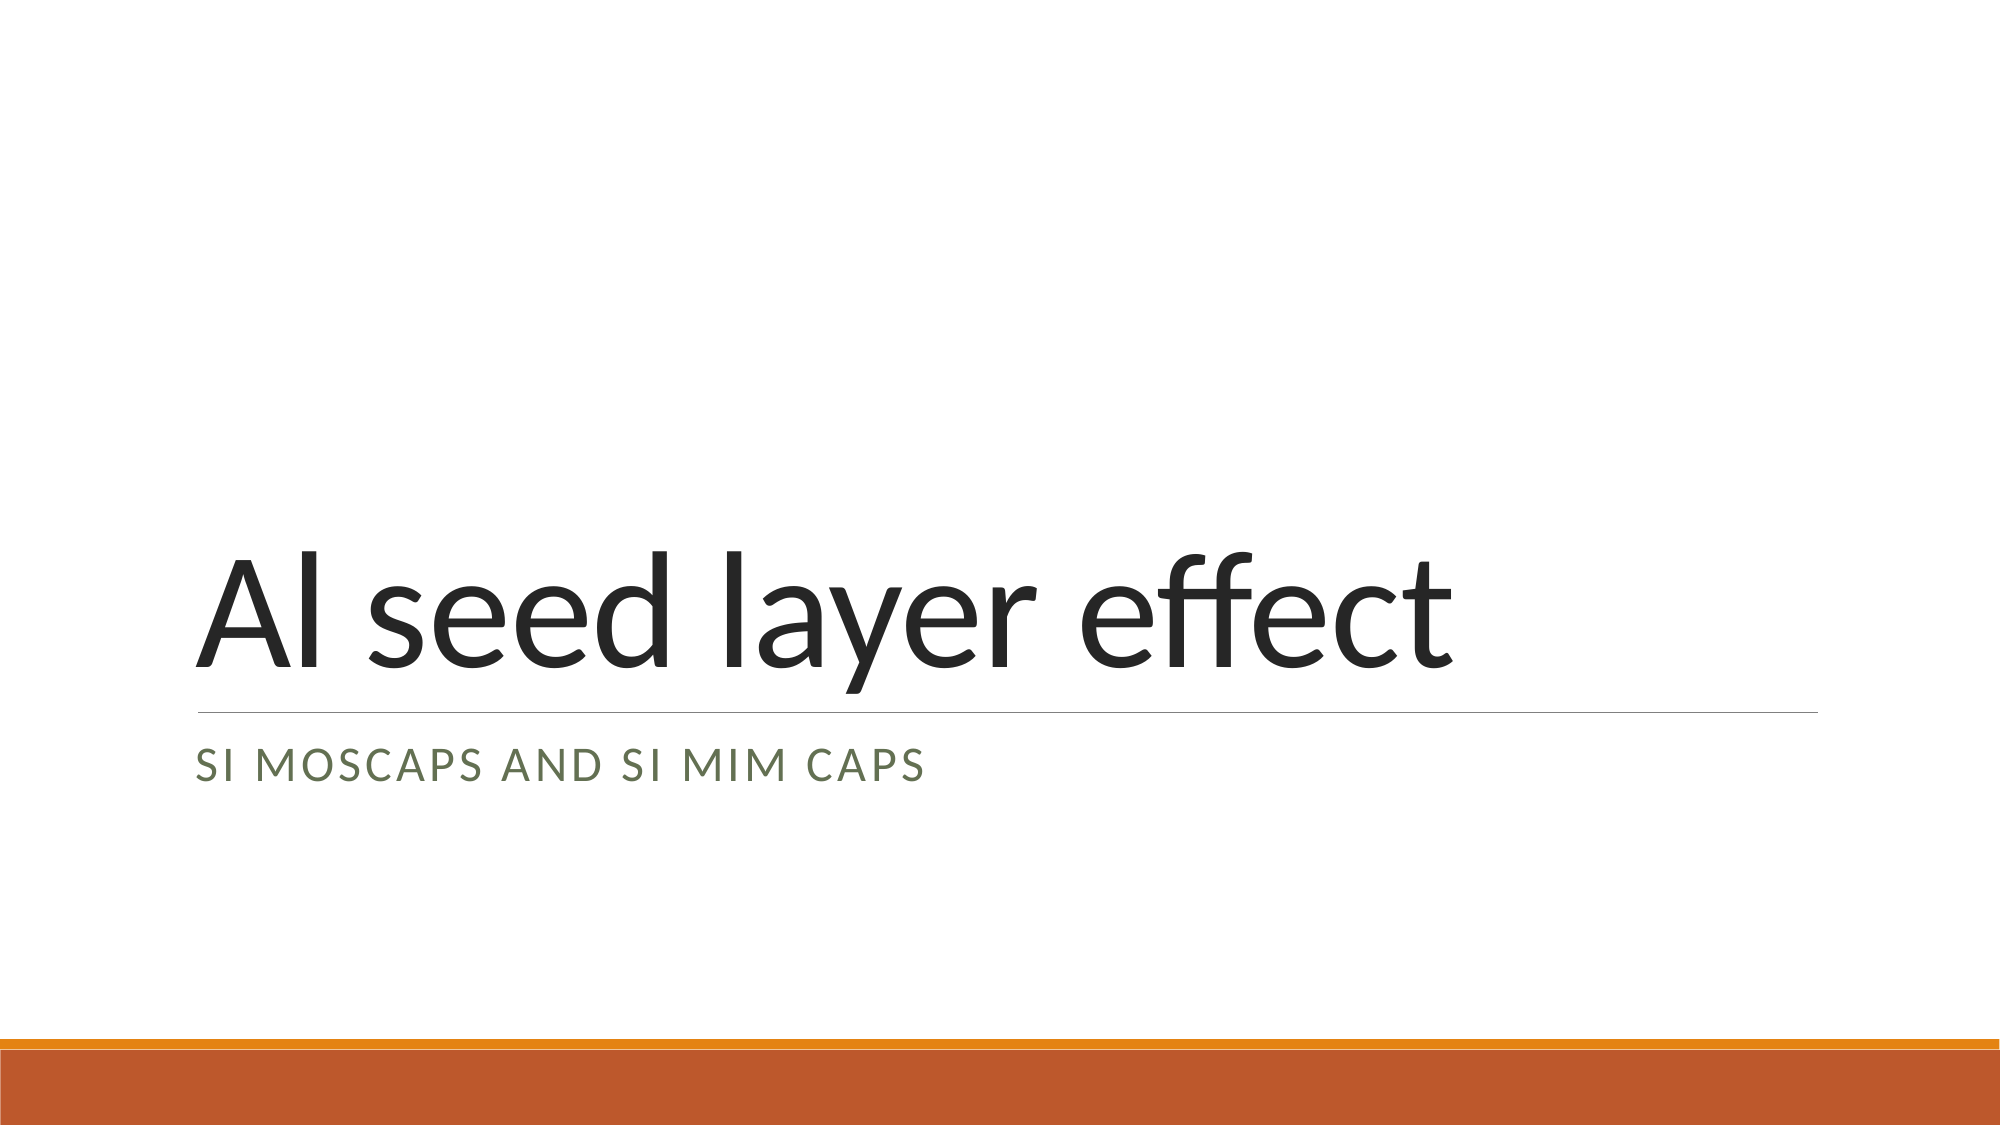

# Al seed layer effect
Si MOSCAPs and Si MIM CAPs